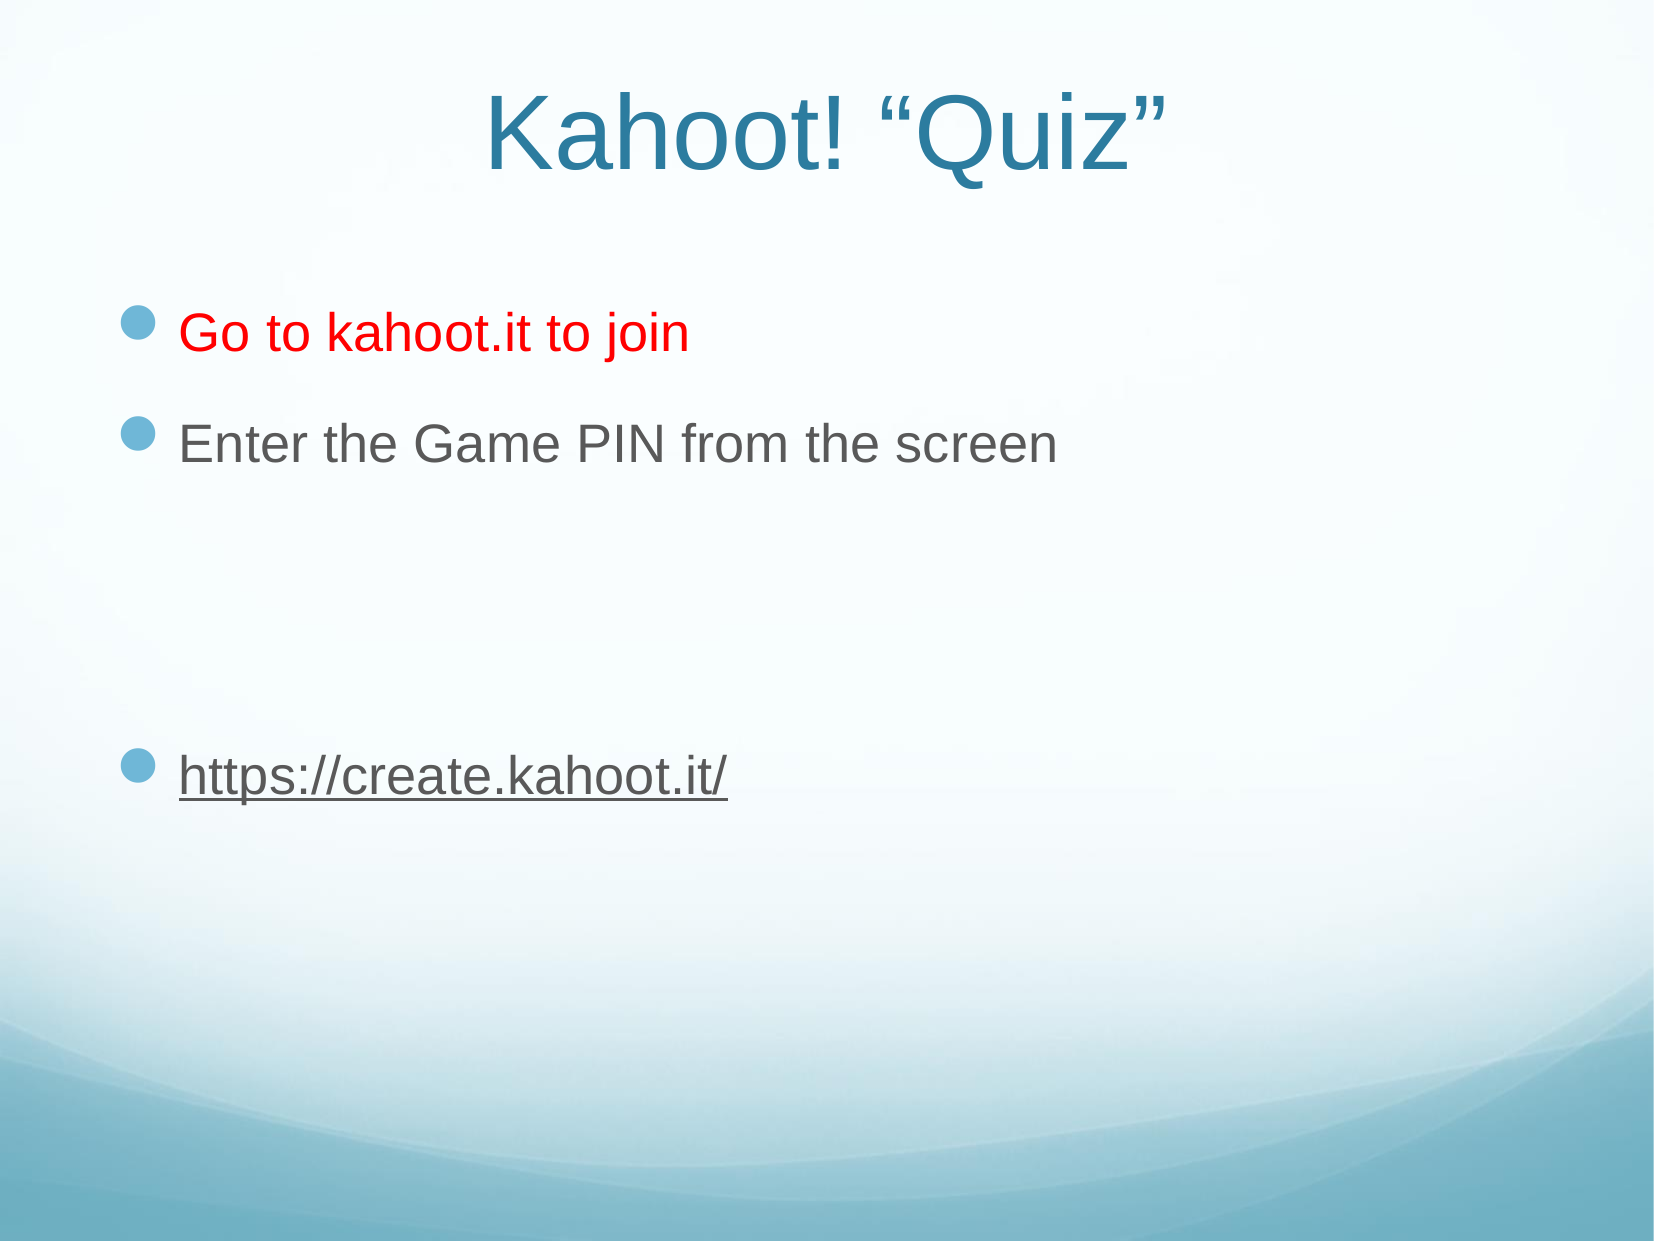

# Kahoot! “Quiz”
Go to kahoot.it to join
Enter the Game PIN from the screen

https://create.kahoot.it/